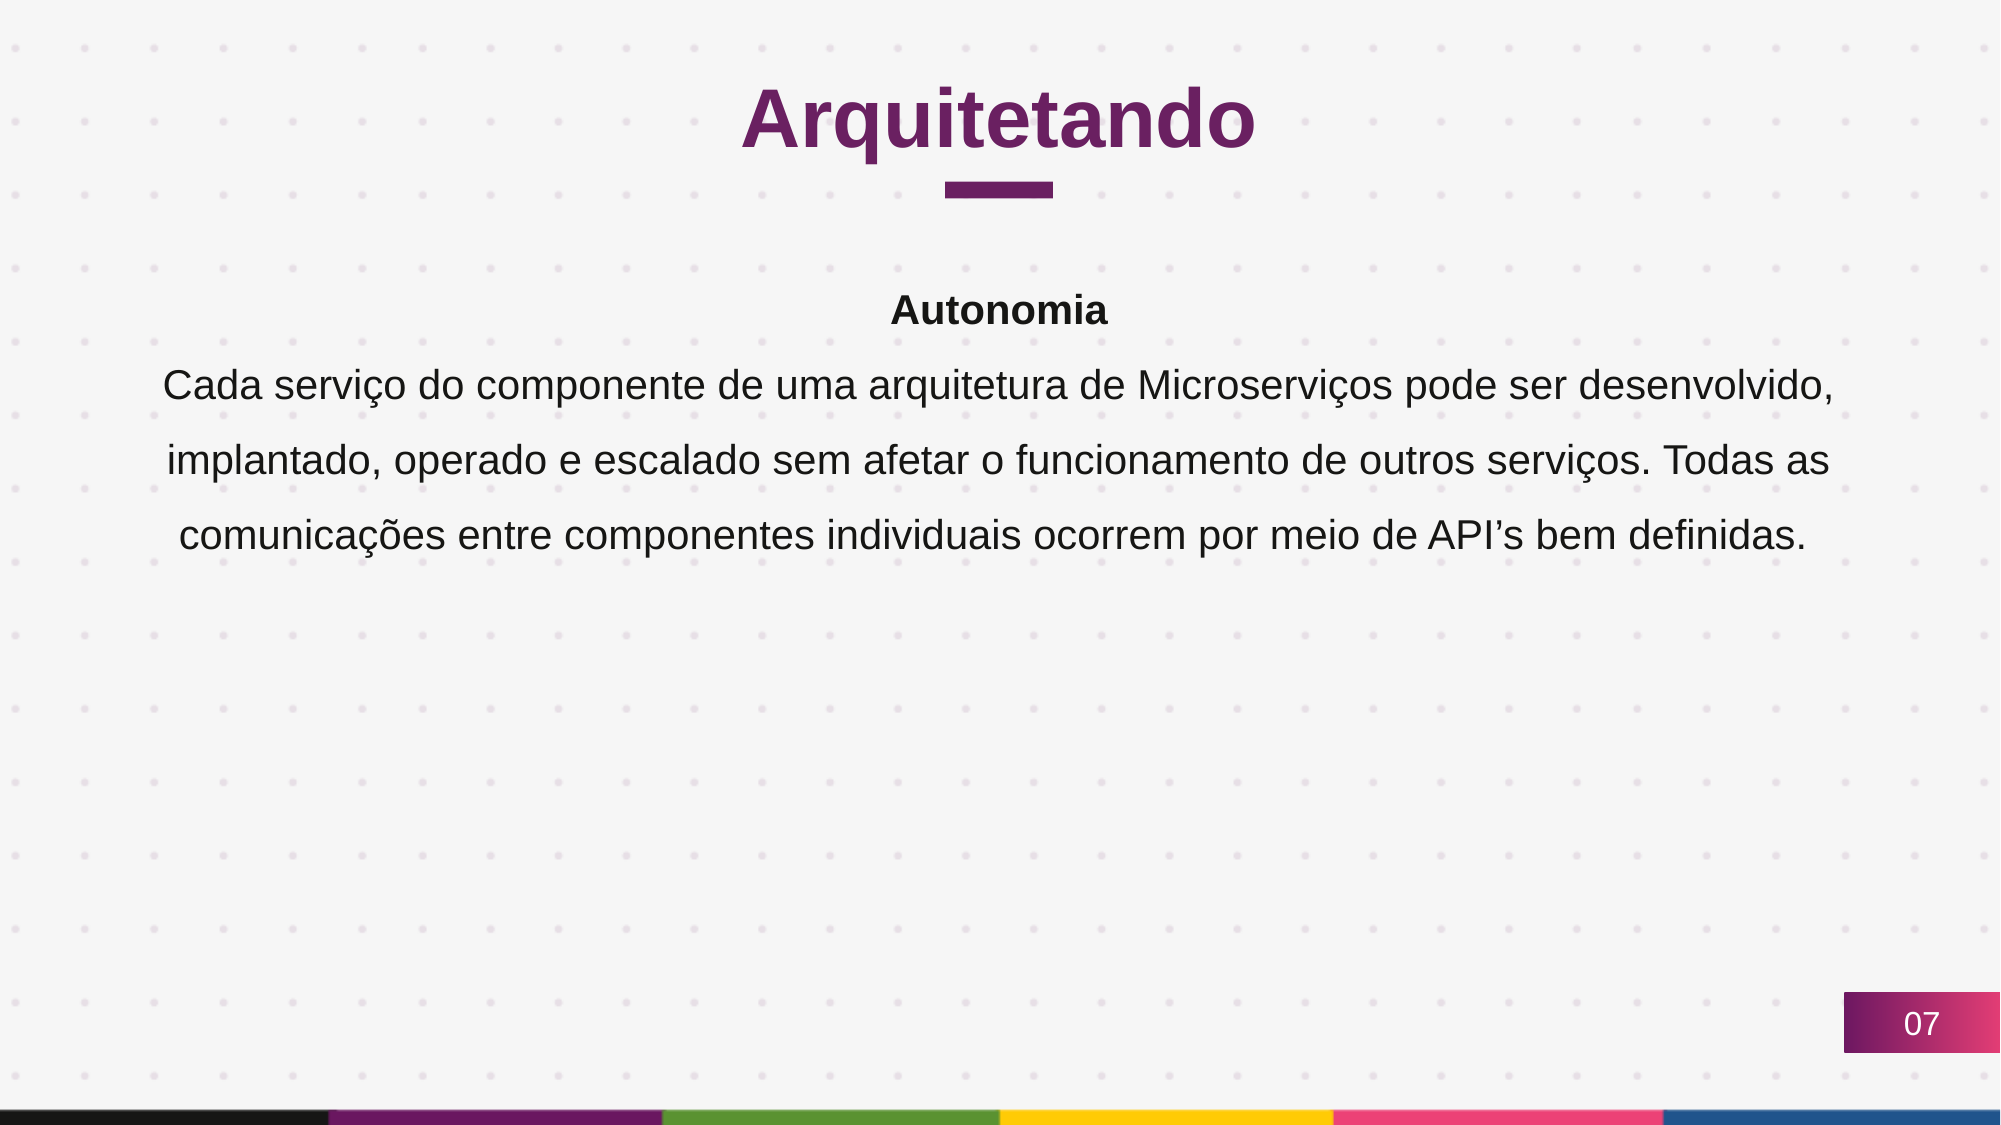

Arquitetando

Autonomia
Cada serviço do componente de uma arquitetura de Microserviços pode ser desenvolvido, implantado, operado e escalado sem afetar o funcionamento de outros serviços. Todas as comunicações entre componentes individuais ocorrem por meio de API’s bem definidas.
07